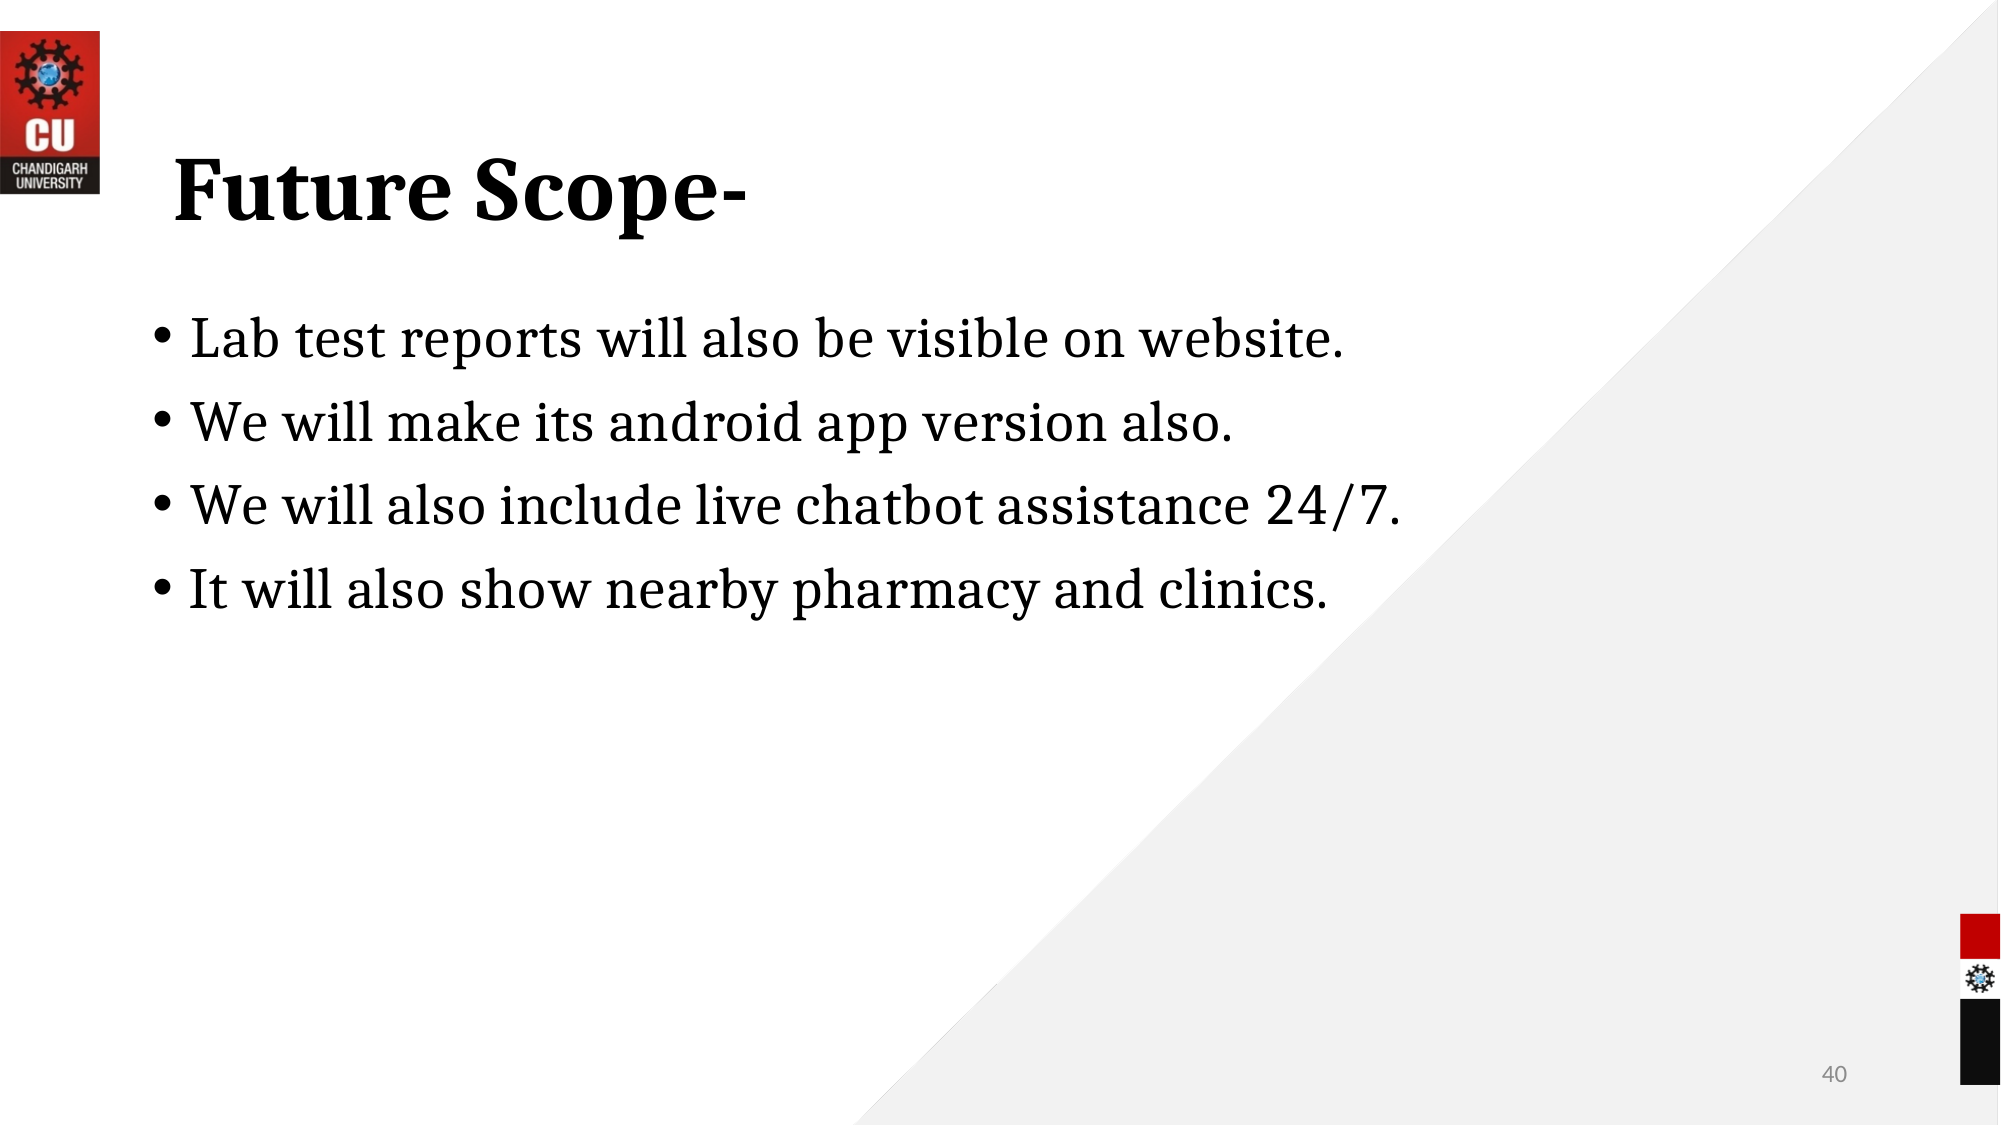

# Future Scope-
Lab test reports will also be visible on website.
We will make its android app version also.
We will also include live chatbot assistance 24/7.
It will also show nearby pharmacy and clinics.

40